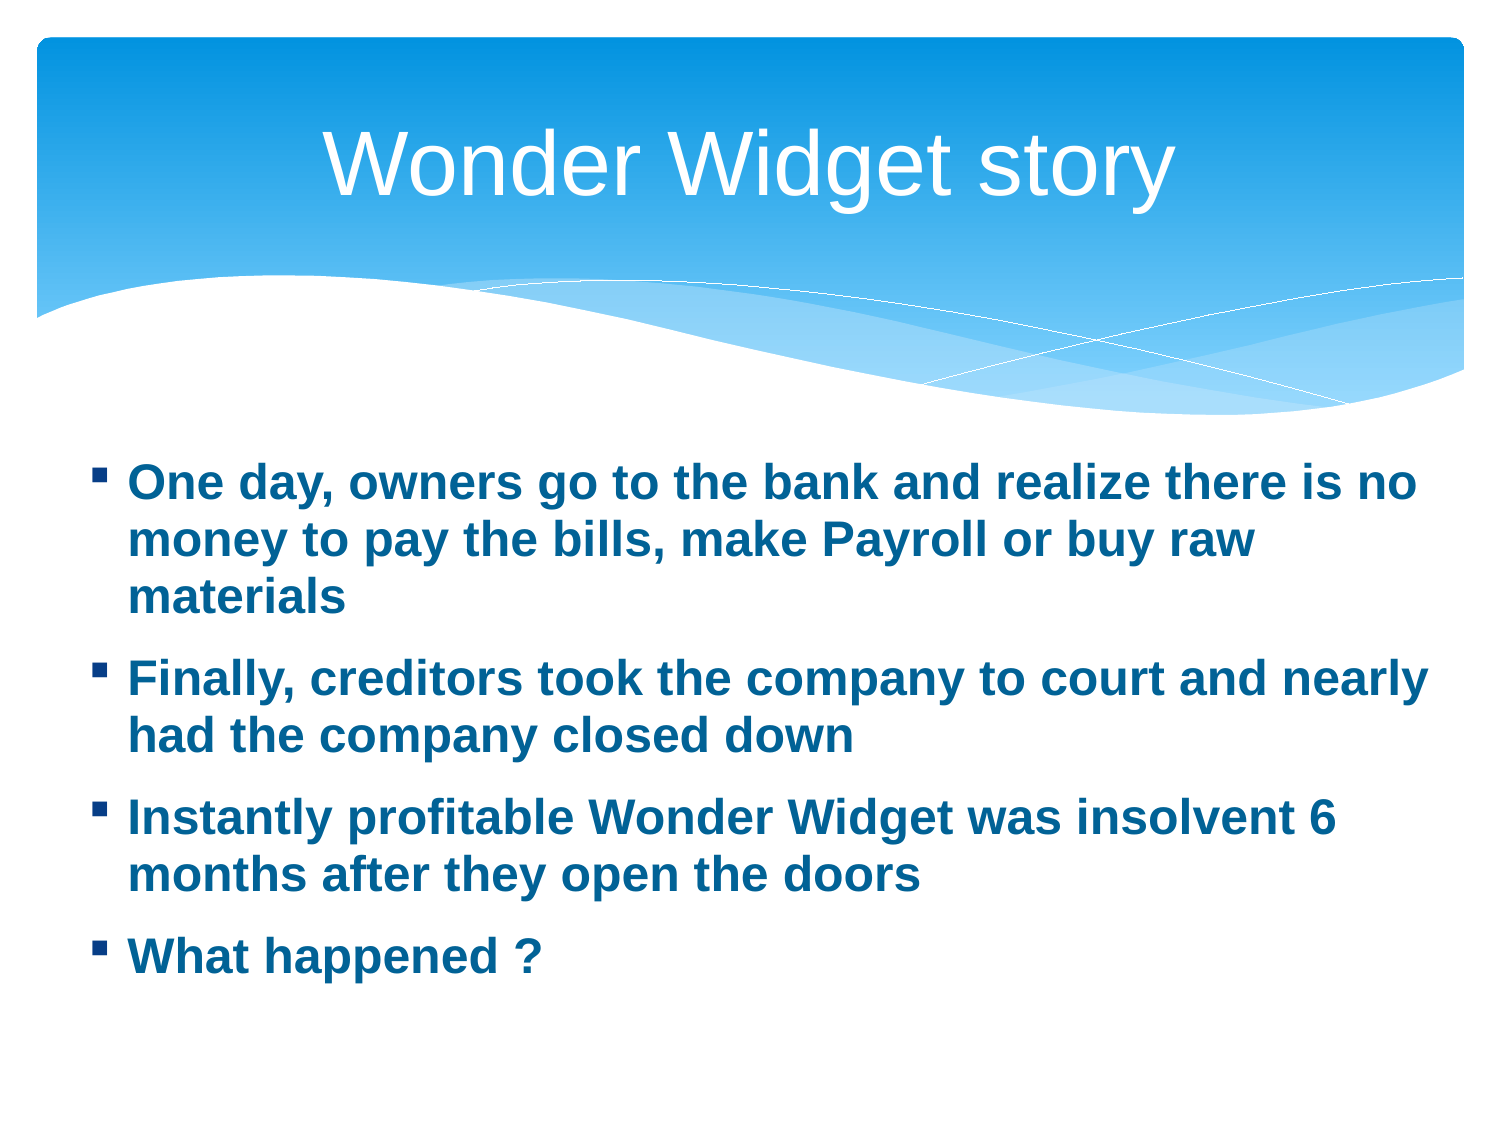

# Wonder Widget story

One day, owners go to the bank and realize there is no money to pay the bills, make Payroll or buy raw materials
Finally, creditors took the company to court and nearly had the company closed down
Instantly profitable Wonder Widget was insolvent 6 months after they open the doors
What happened ?